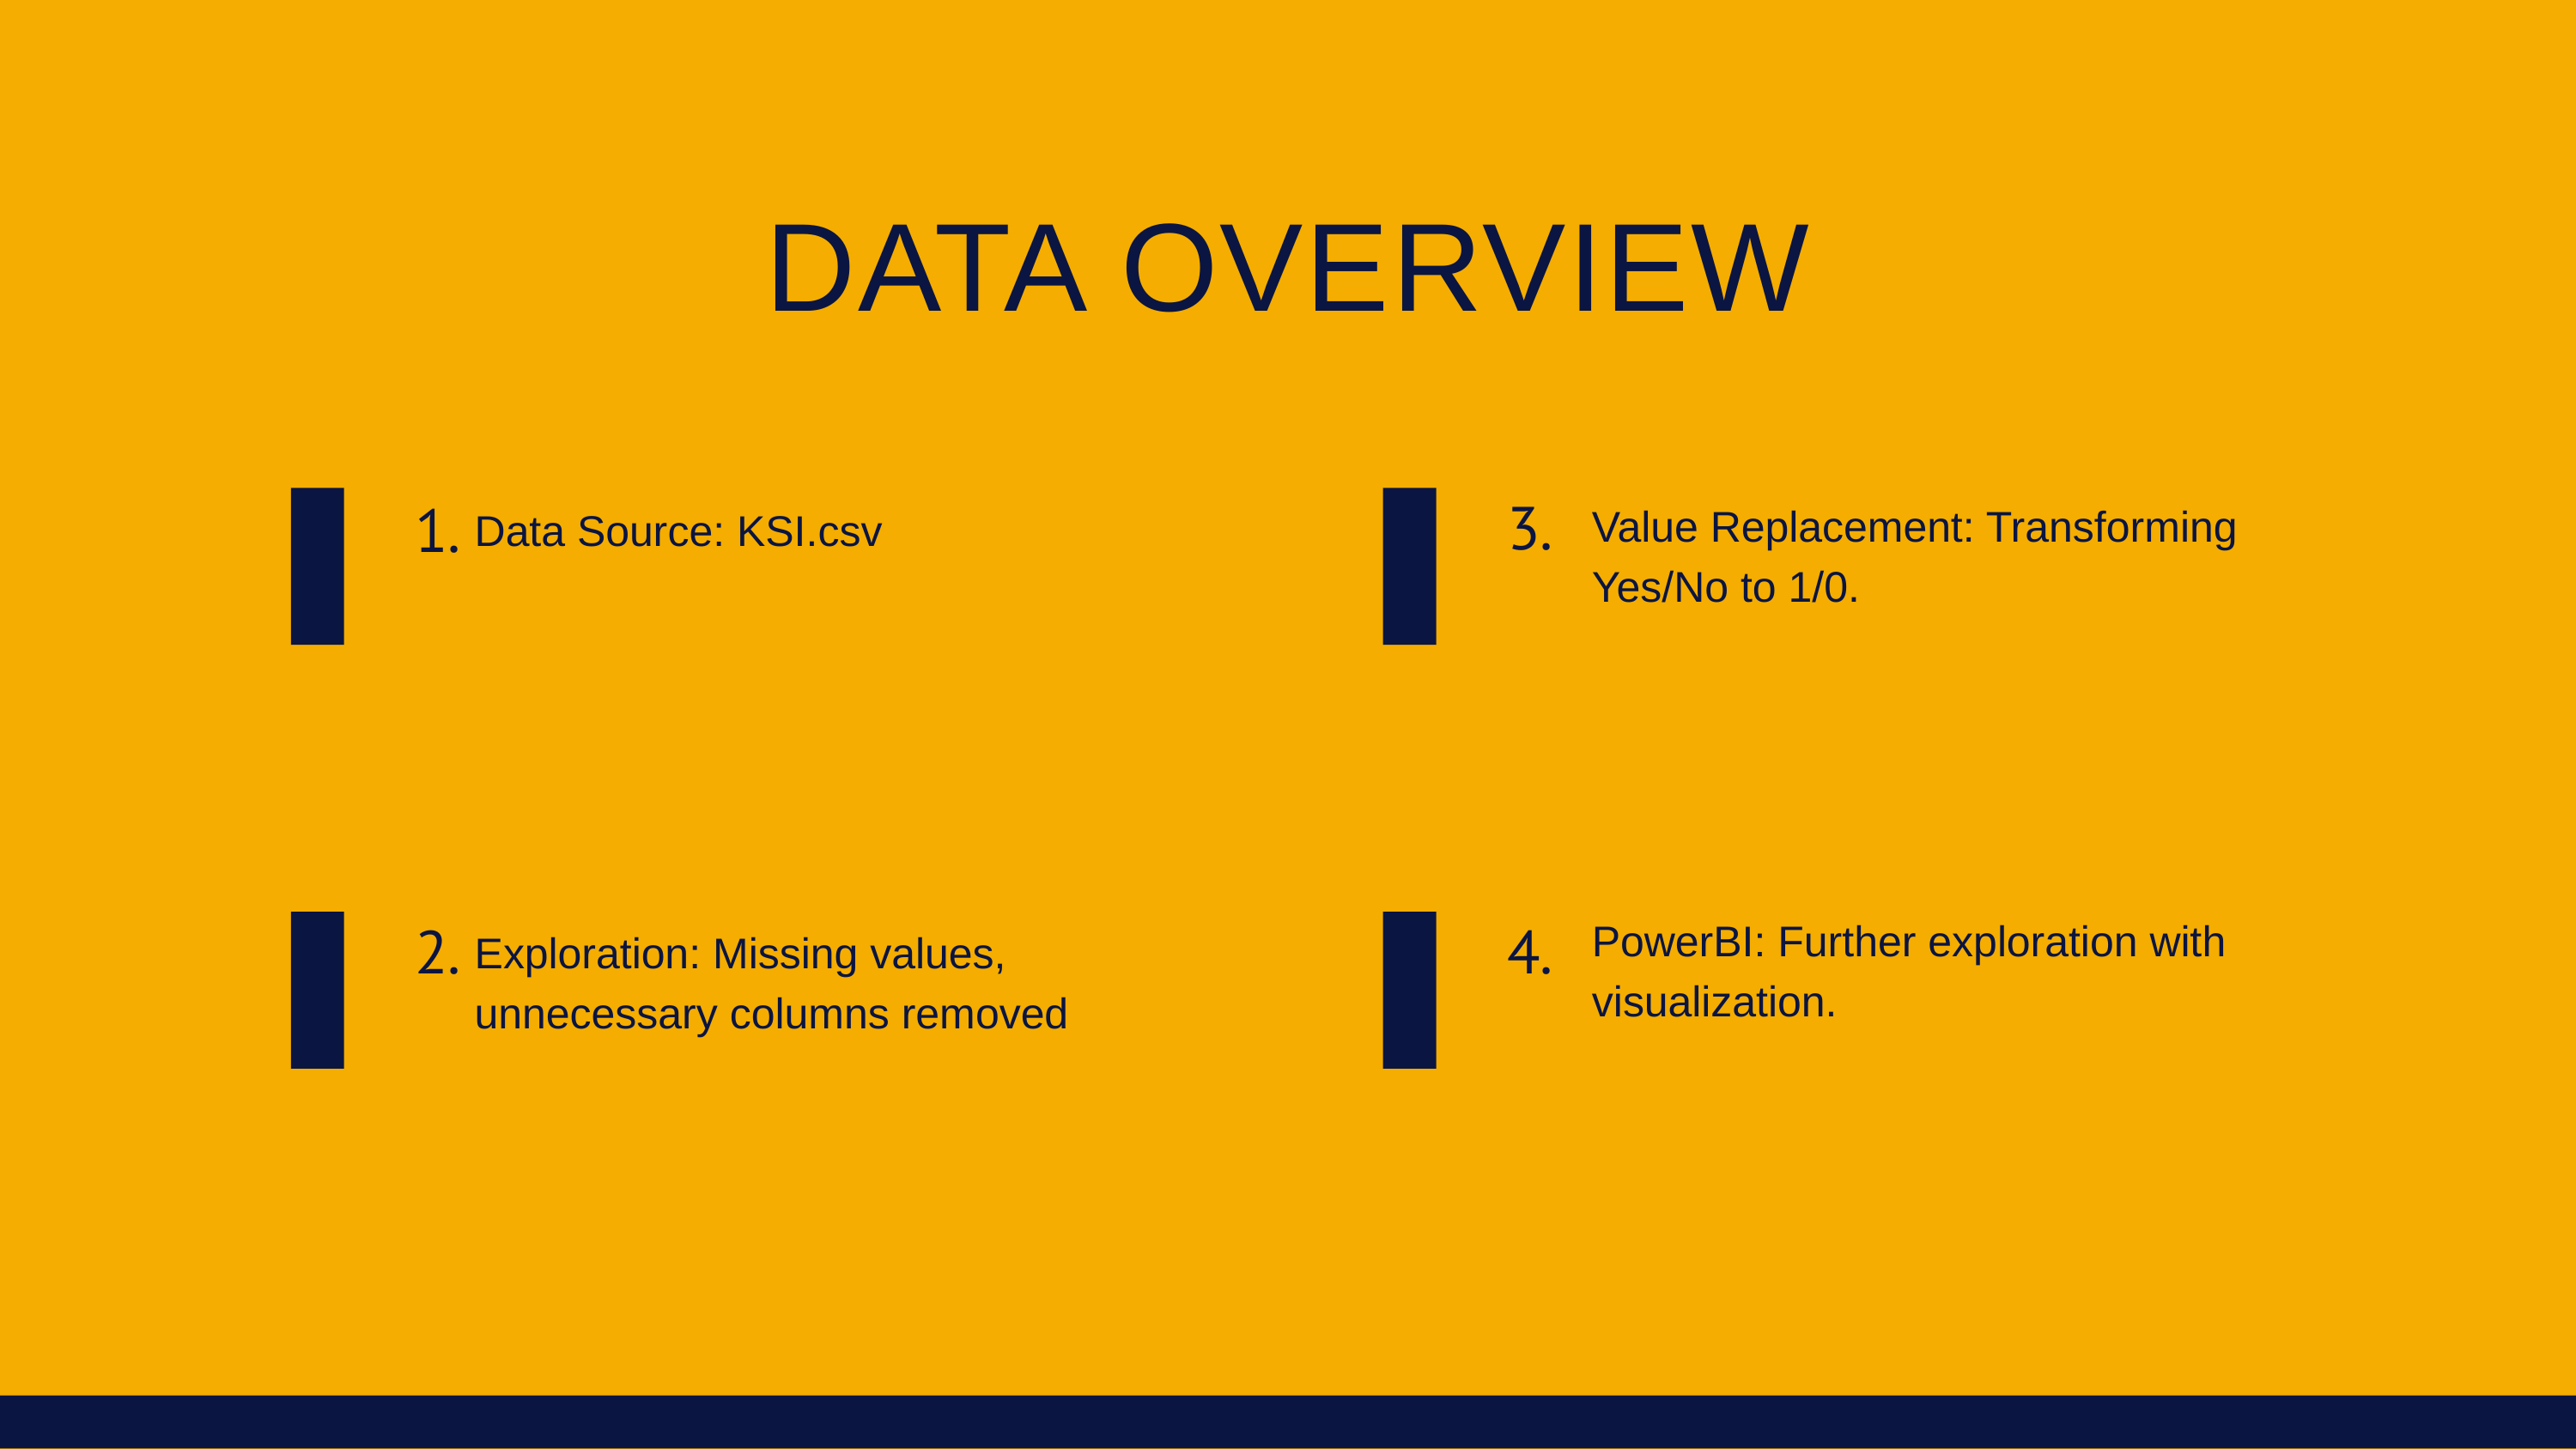

DATA OVERVIEW
3.
1.
Value Replacement: Transforming Yes/No to 1/0.
Data Source: KSI.csv

PowerBI: Further exploration with visualization.
2.
4.
Exploration: Missing values, unnecessary columns removed